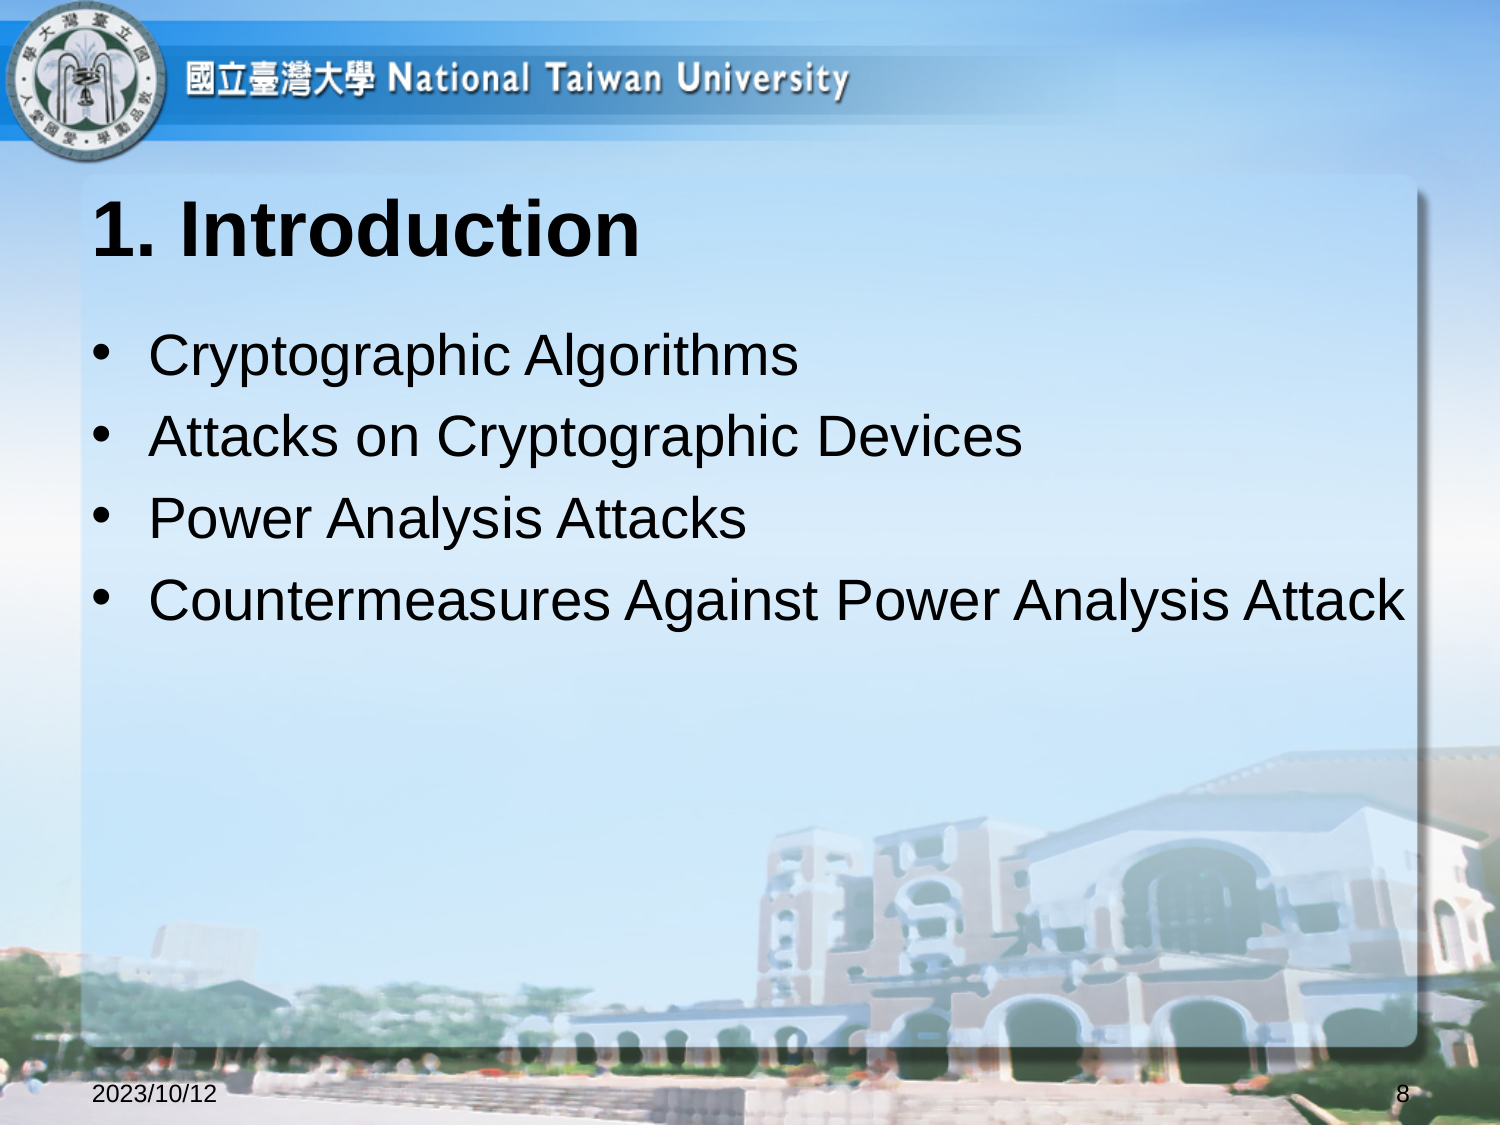

# 1. Introduction
Cryptographic Algorithms
Attacks on Cryptographic Devices
Power Analysis Attacks
Countermeasures Against Power Analysis Attack
2023/10/12
8